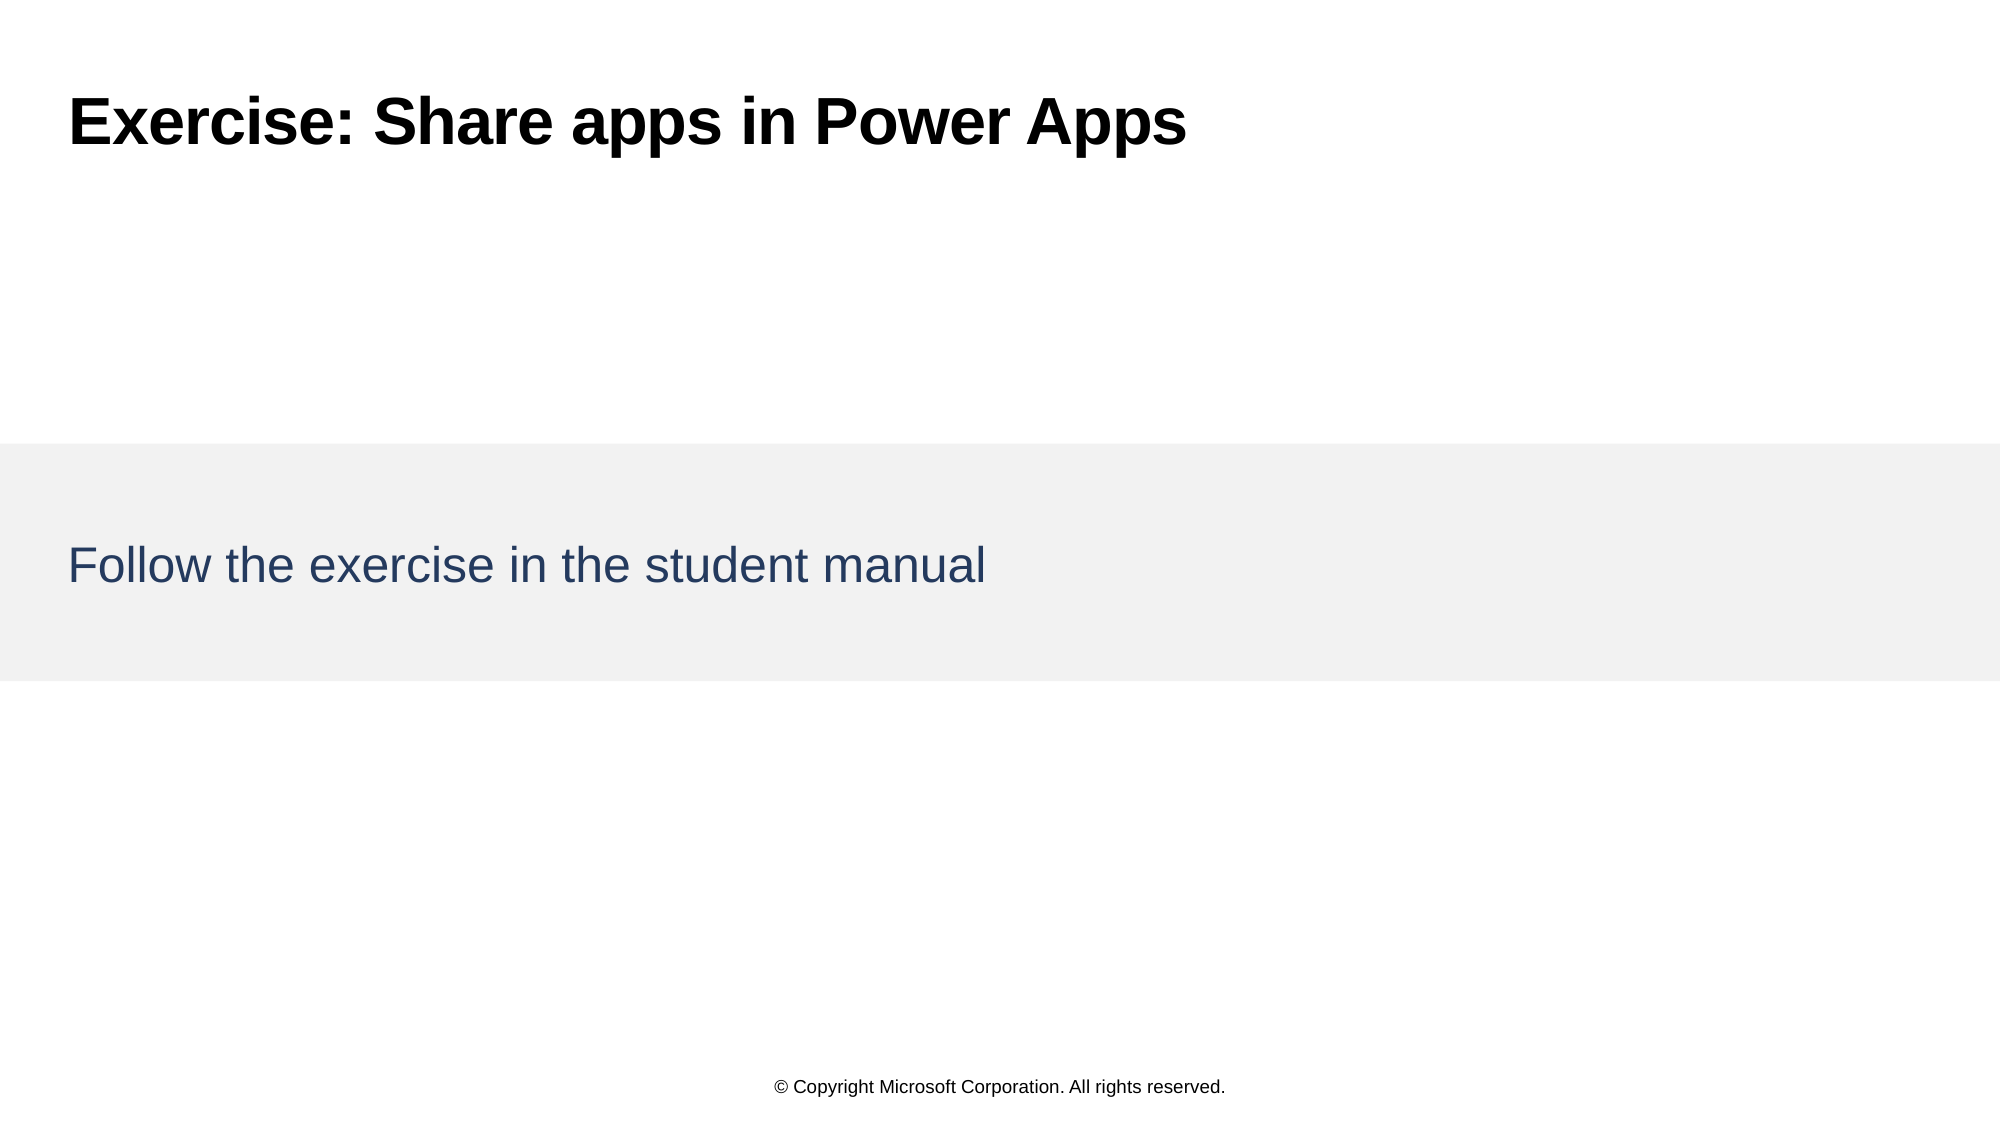

# Exercise: Share apps in Power Apps
Follow the exercise in the student manual